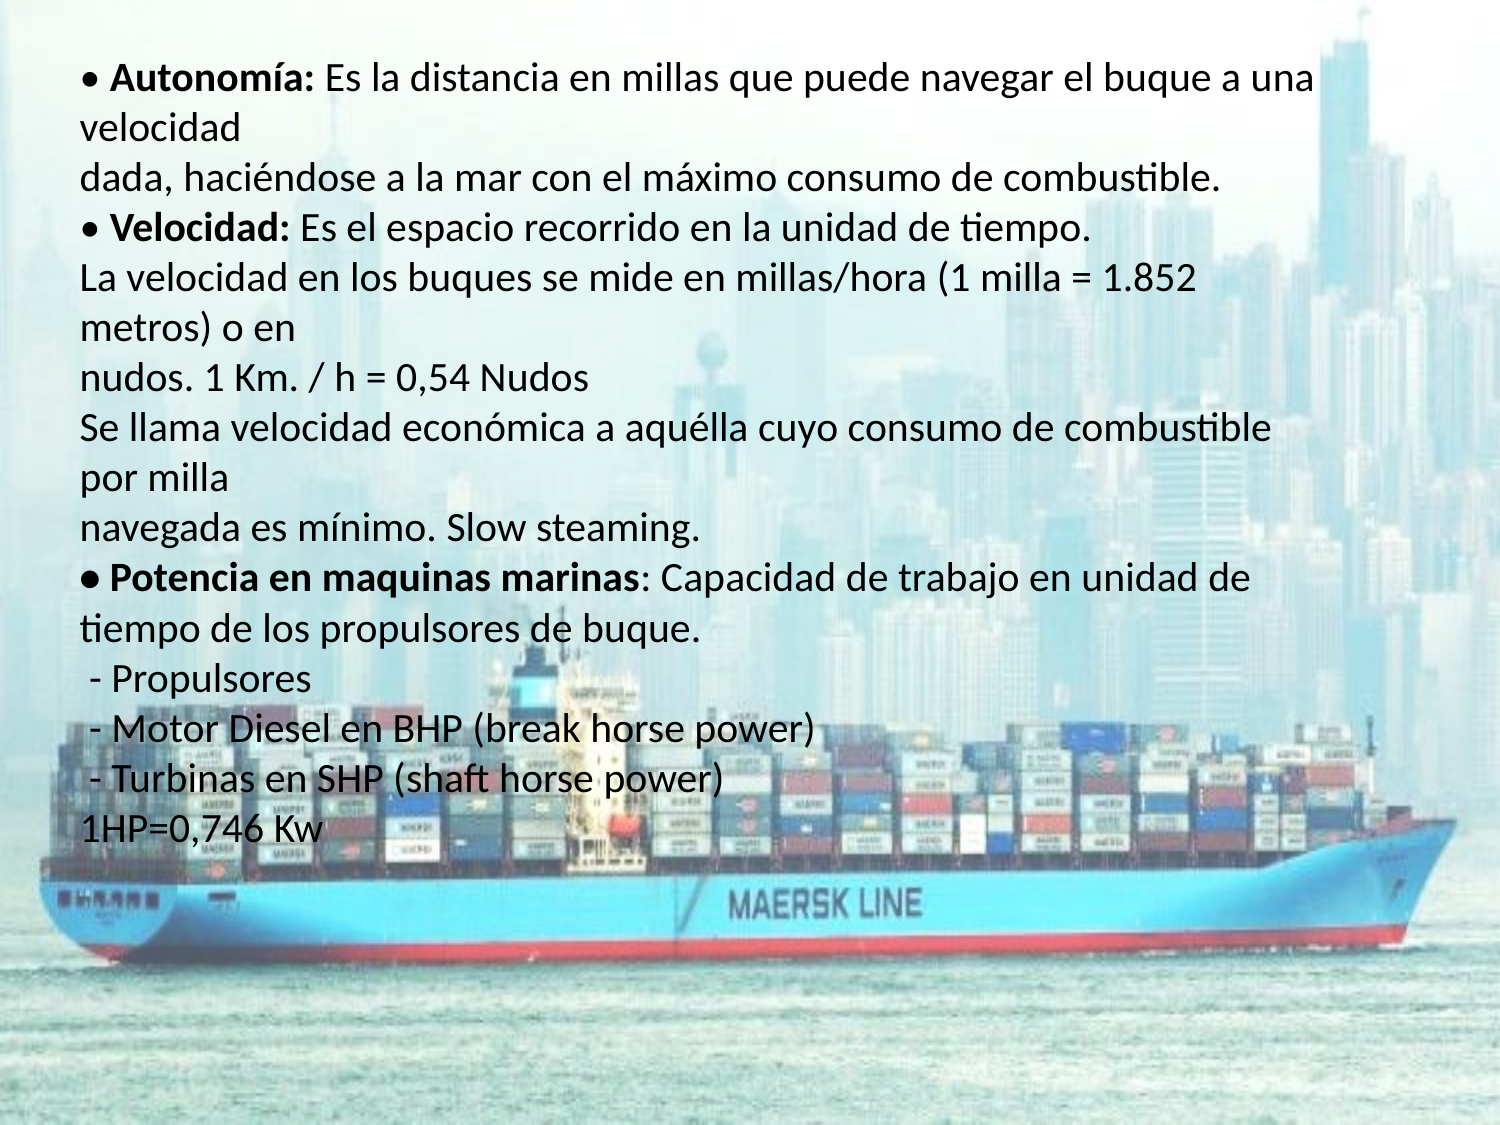

• Autonomía: Es la distancia en millas que puede navegar el buque a una velocidad
dada, haciéndose a la mar con el máximo consumo de combustible.
• Velocidad: Es el espacio recorrido en la unidad de tiempo.
La velocidad en los buques se mide en millas/hora (1 milla = 1.852 metros) o en
nudos. 1 Km. / h = 0,54 Nudos
Se llama velocidad económica a aquélla cuyo consumo de combustible por milla
navegada es mínimo. Slow steaming.
• Potencia en maquinas marinas: Capacidad de trabajo en unidad de tiempo de los propulsores de buque.
 - Propulsores
 - Motor Diesel en BHP (break horse power)
 - Turbinas en SHP (shaft horse power)
1HP=0,746 Kw